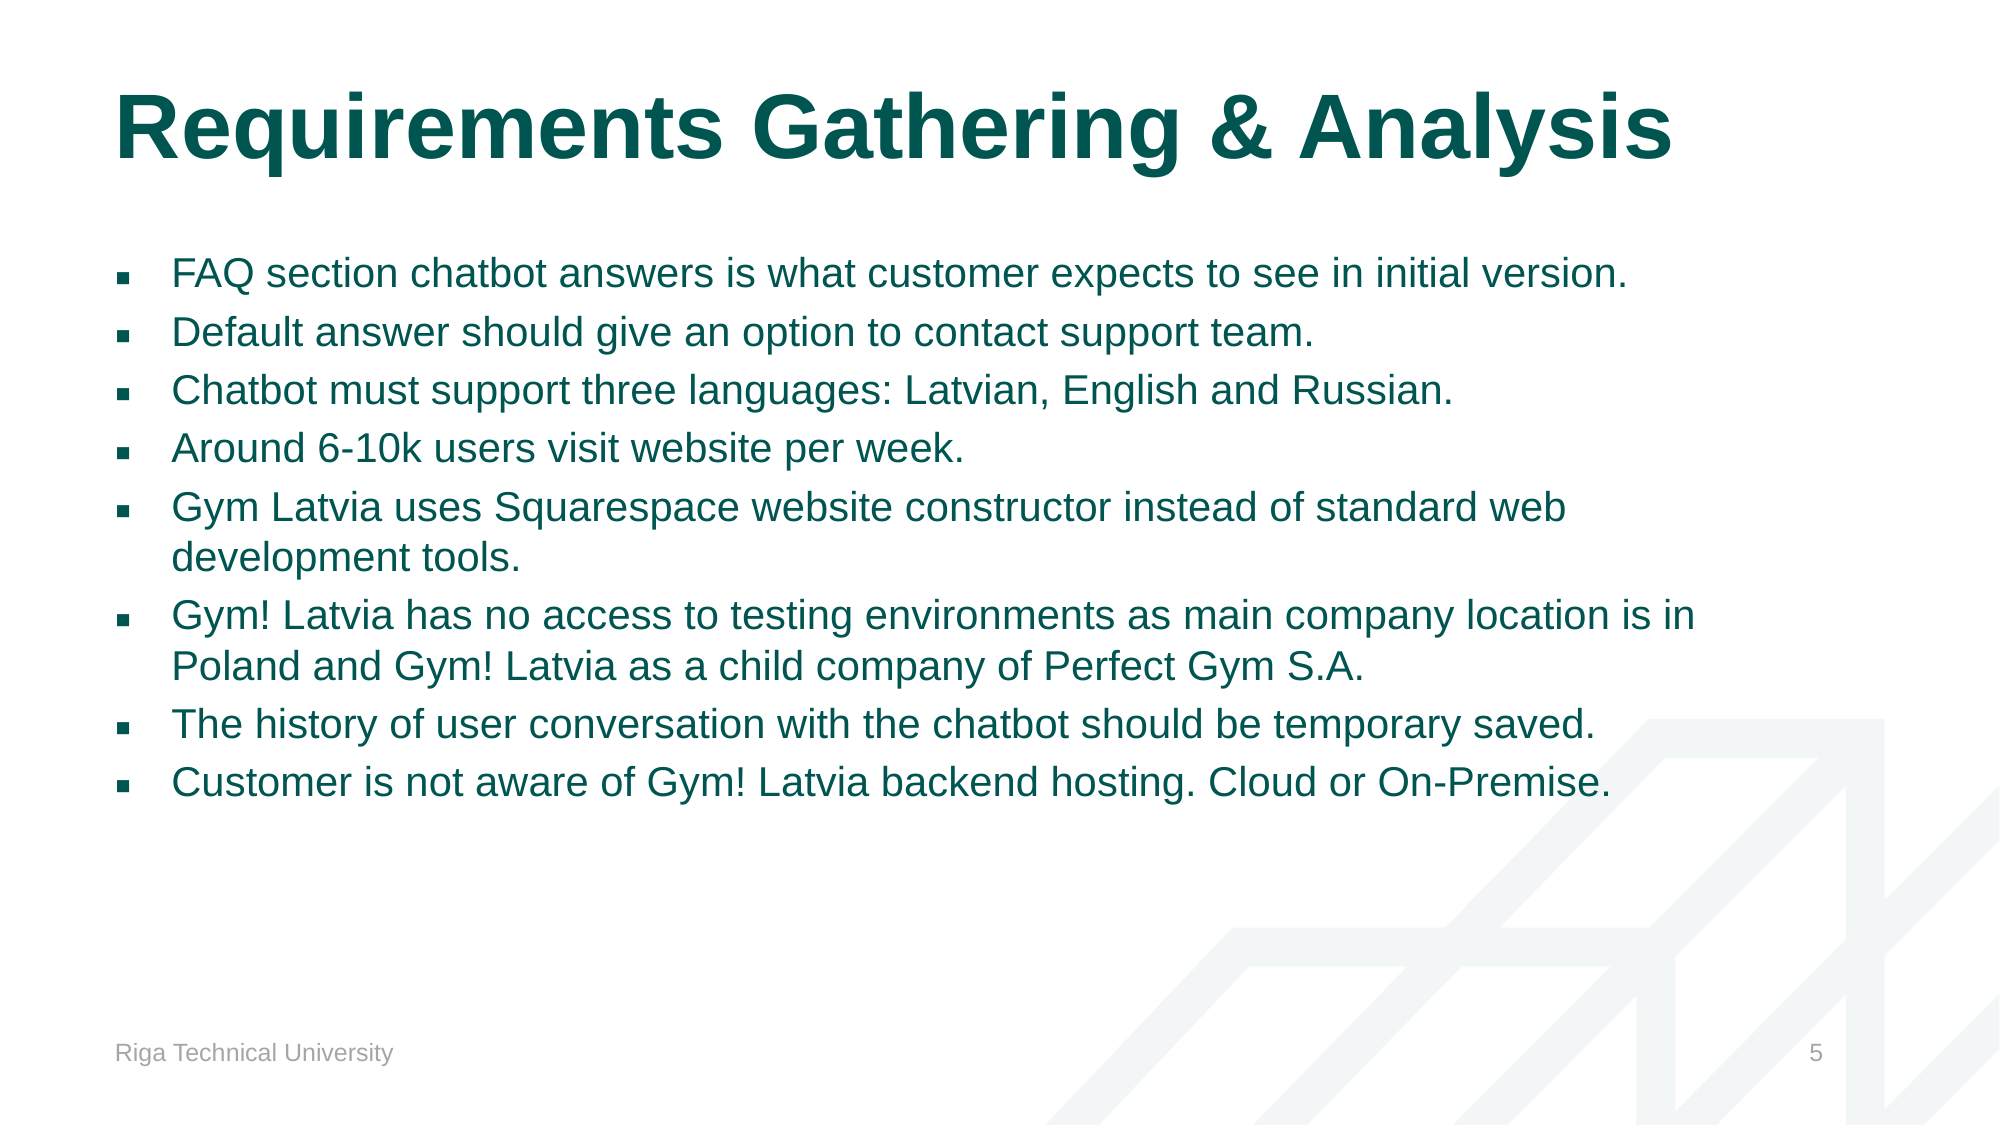

# Requirements Gathering & Analysis
FAQ section chatbot answers is what customer expects to see in initial version.
Default answer should give an option to contact support team.
Chatbot must support three languages: Latvian, English and Russian.
Around 6-10k users visit website per week.
Gym Latvia uses Squarespace website constructor instead of standard web development tools.
Gym! Latvia has no access to testing environments as main company location is in Poland and Gym! Latvia as a child company of Perfect Gym S.A.
The history of user conversation with the chatbot should be temporary saved.
Customer is not aware of Gym! Latvia backend hosting. Cloud or On-Premise.
Riga Technical University